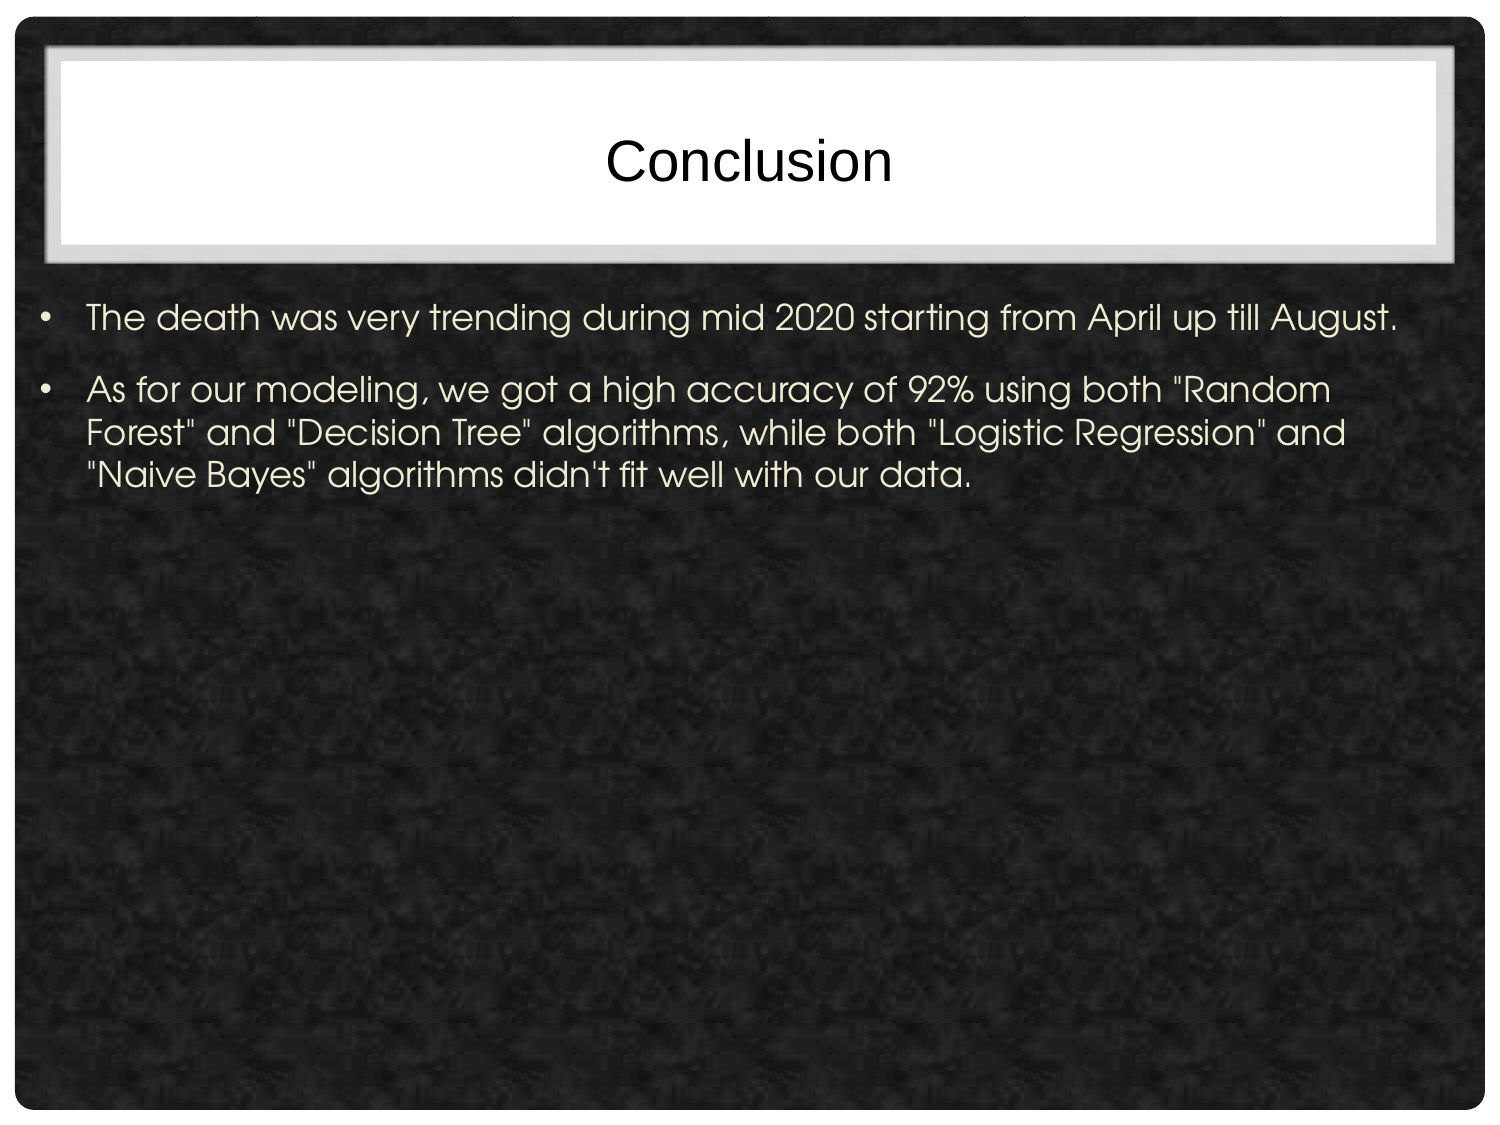

Conclusion
The death was very trending during mid 2020 starting from April up till August.
As for our modeling, we got a high accuracy of 92% using both "Random Forest" and "Decision Tree" algorithms, while both "Logistic Regression" and "Naive Bayes" algorithms didn't fit well with our data.